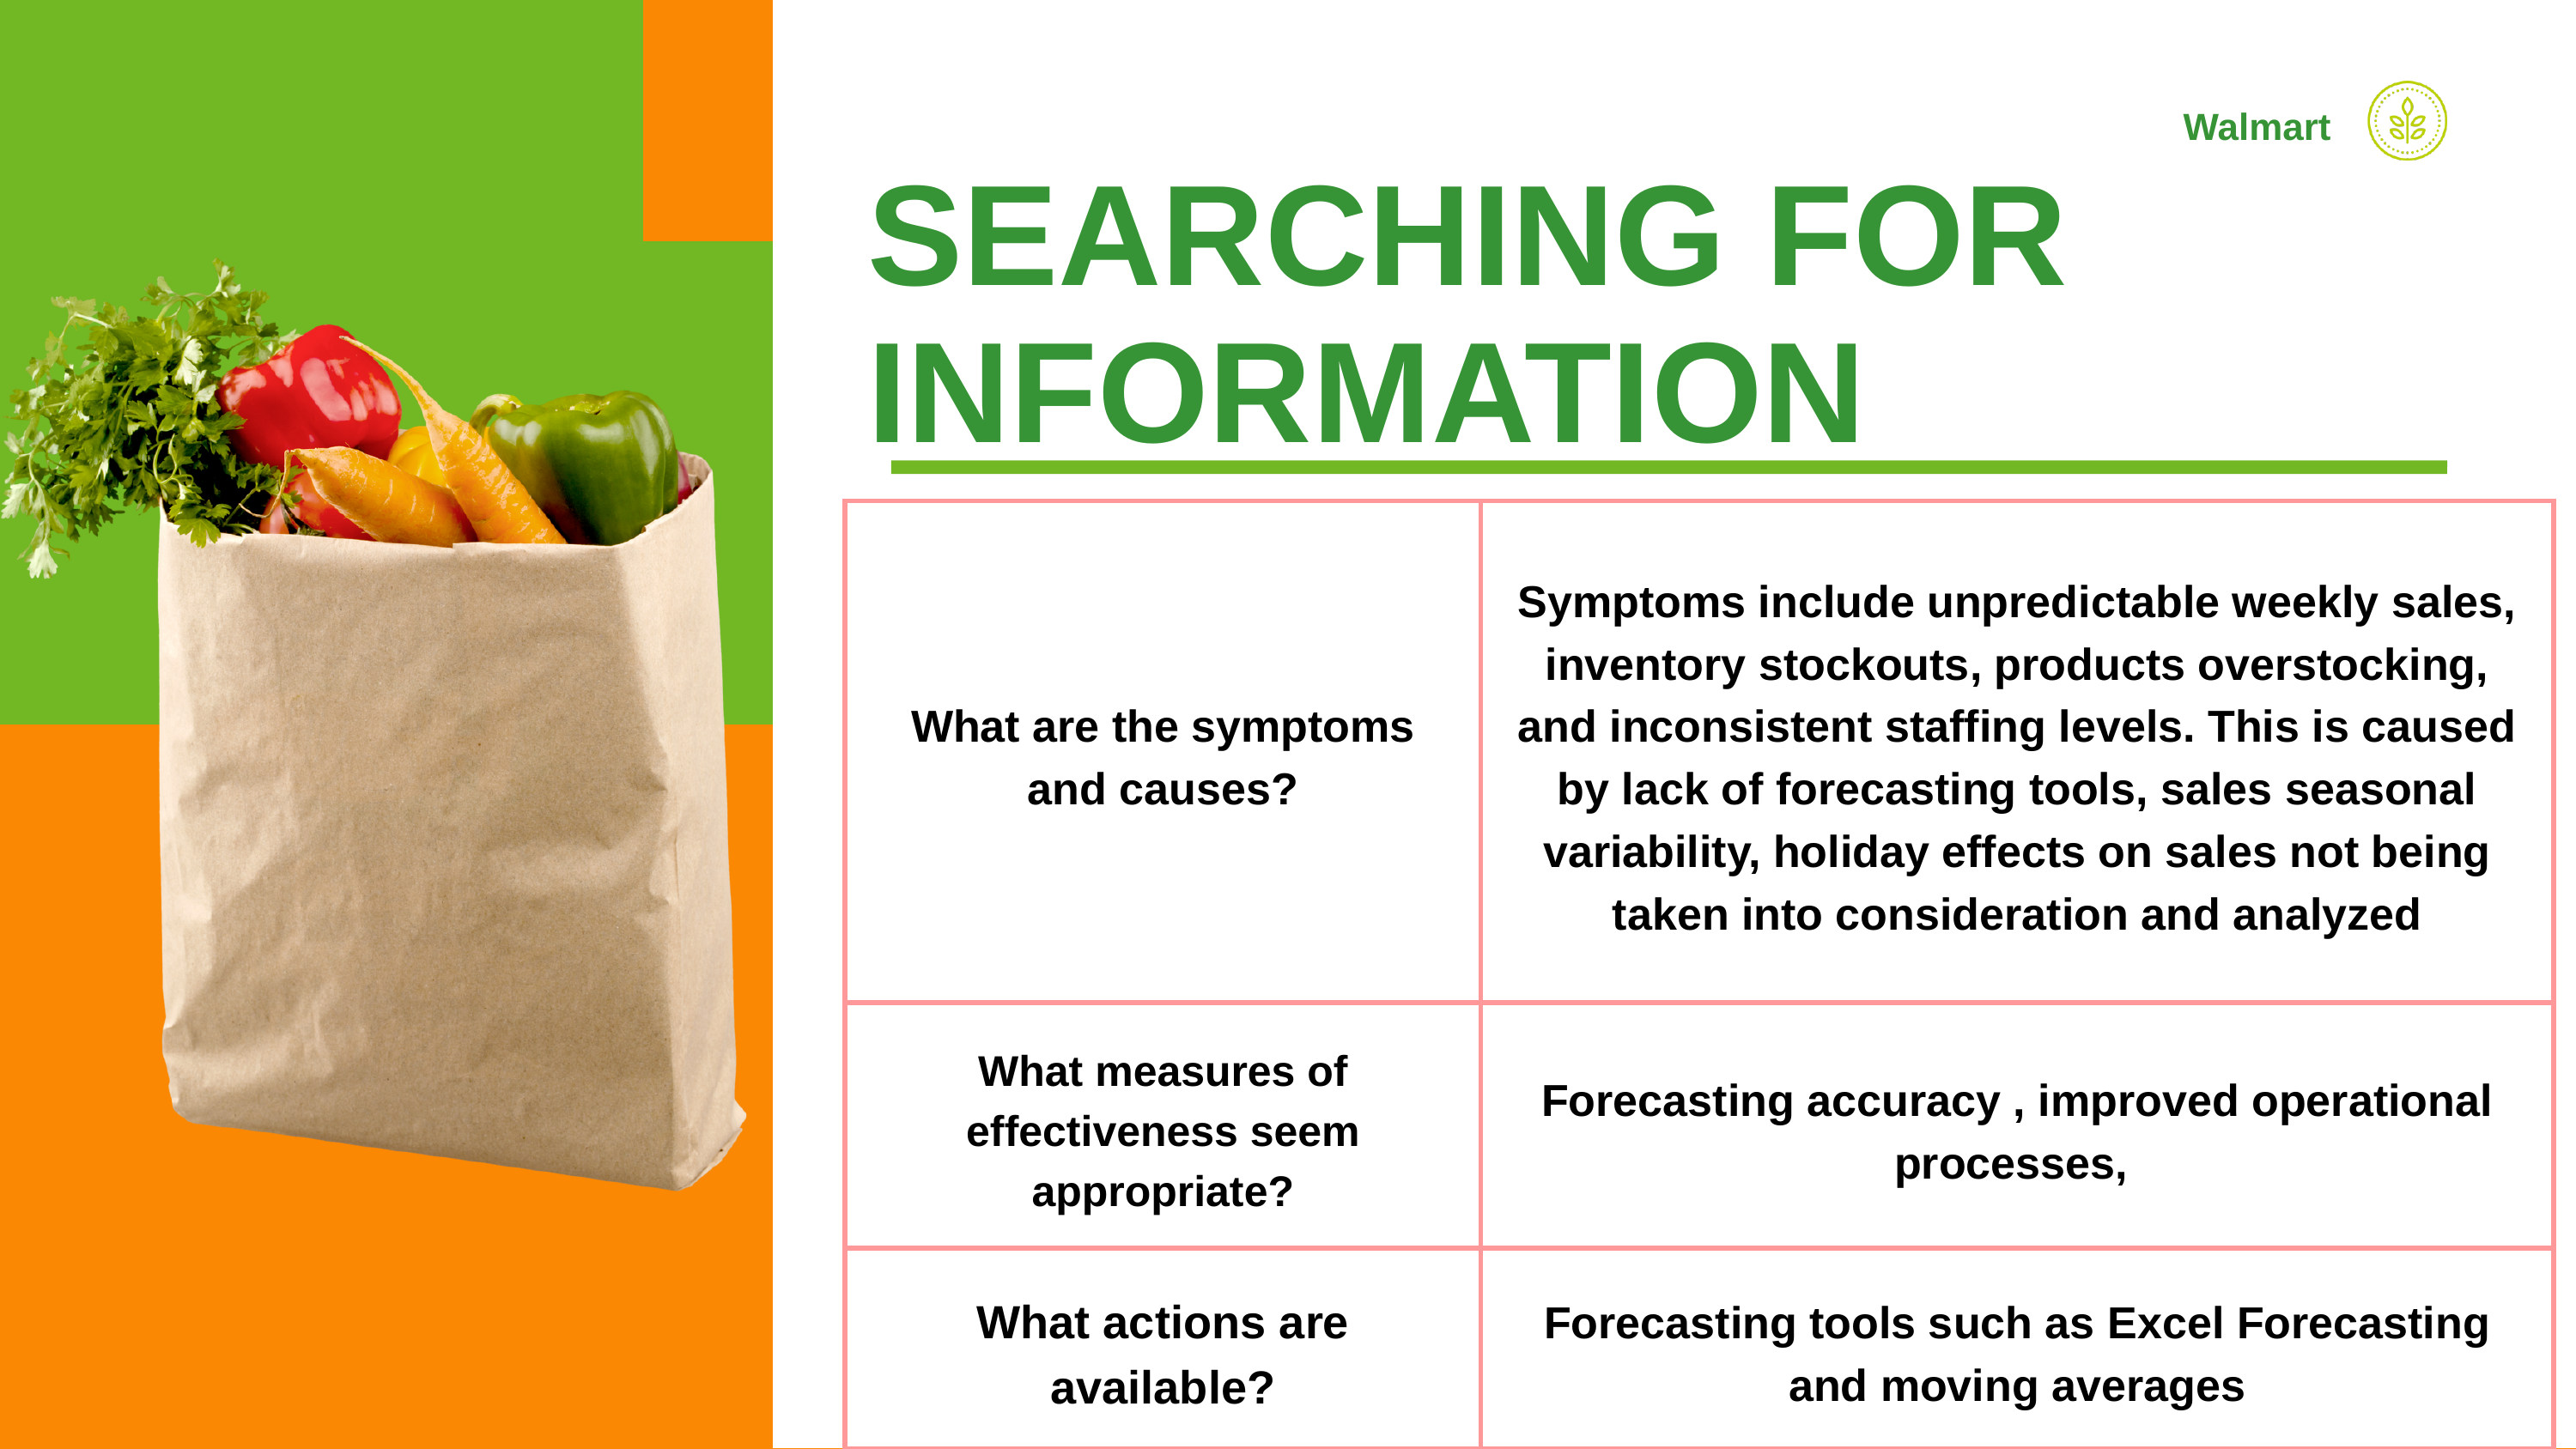

Walmart
SEARCHING FOR INFORMATION

| What are the symptoms and causes? | Symptoms include unpredictable weekly sales, inventory stockouts, products overstocking, and inconsistent staffing levels. This is caused by lack of forecasting tools, sales seasonal variability, holiday effects on sales not being taken into consideration and analyzed |
| --- | --- |
| What measures of effectiveness seem appropriate? | Forecasting accuracy , improved operational processes, |
| What actions are available? | Forecasting tools such as Excel Forecasting and moving averages |